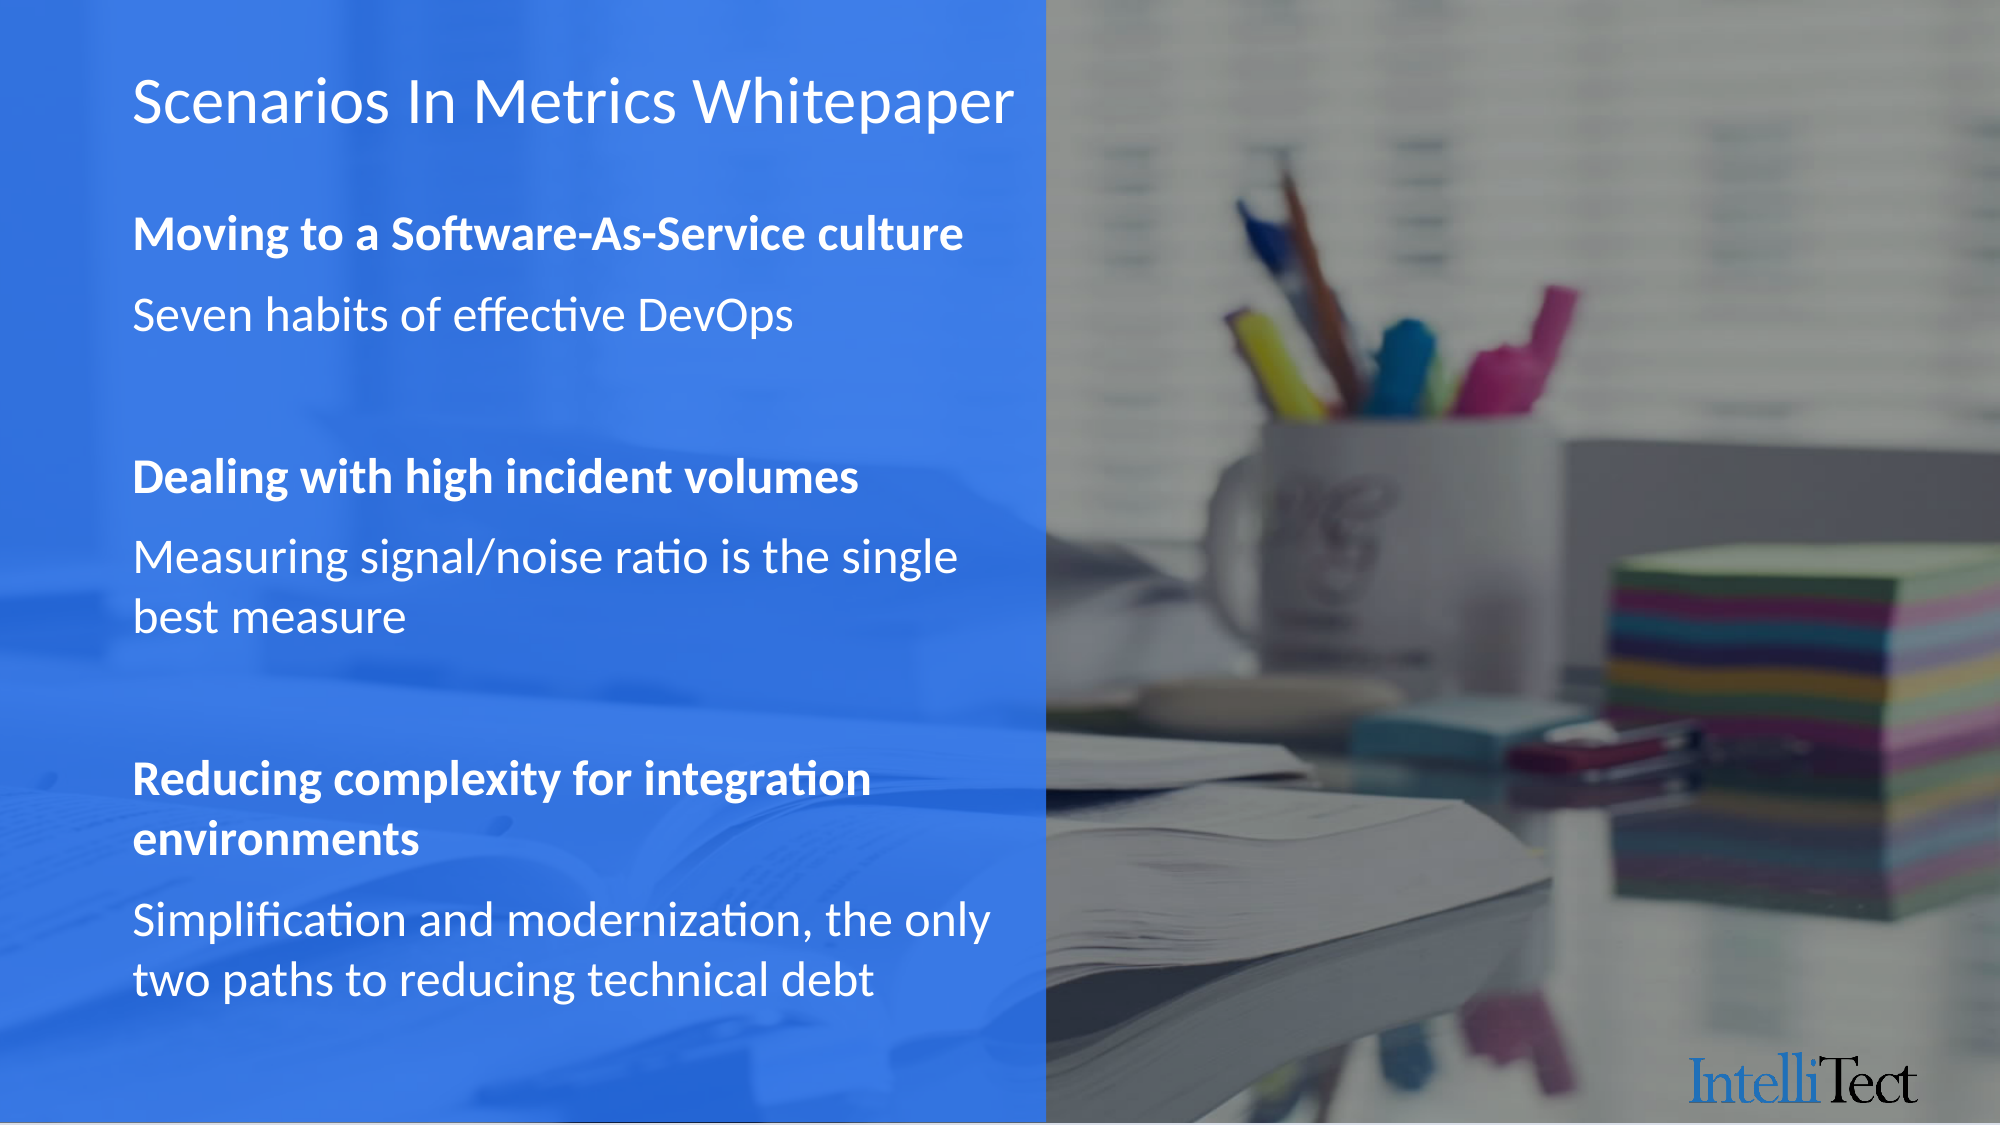

Scenarios In Metrics Whitepaper
Moving to a Software-As-Service culture
Seven habits of effective DevOps

Dealing with high incident volumes
Measuring signal/noise ratio is the single best measure

Reducing complexity for integration environments
Simplification and modernization, the only two paths to reducing technical debt